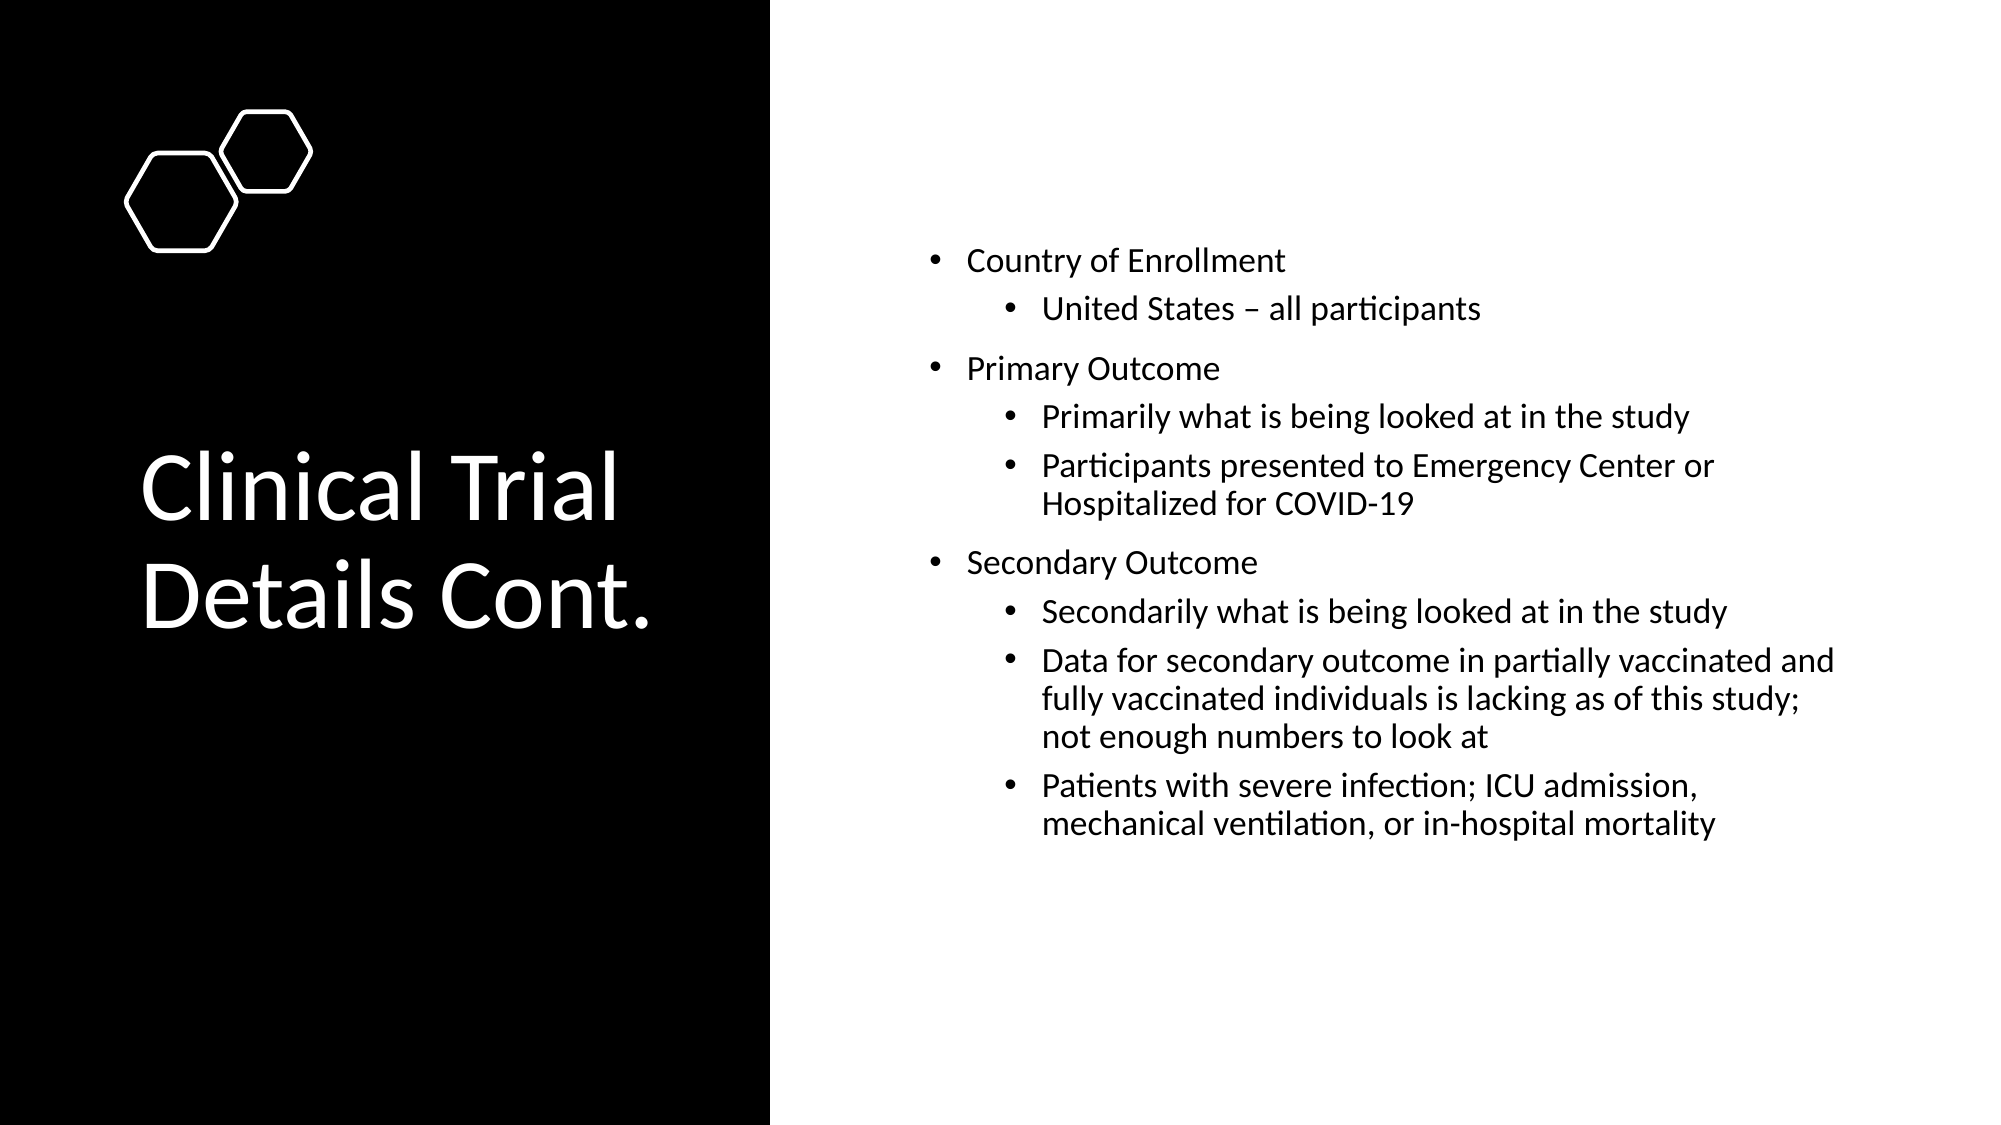

# Clinical Trial Details Cont.
Country of Enrollment
United States – all participants
Primary Outcome
Primarily what is being looked at in the study
Participants presented to Emergency Center or Hospitalized for COVID-19
Secondary Outcome
Secondarily what is being looked at in the study
Data for secondary outcome in partially vaccinated and fully vaccinated individuals is lacking as of this study; not enough numbers to look at
Patients with severe infection; ICU admission, mechanical ventilation, or in-hospital mortality